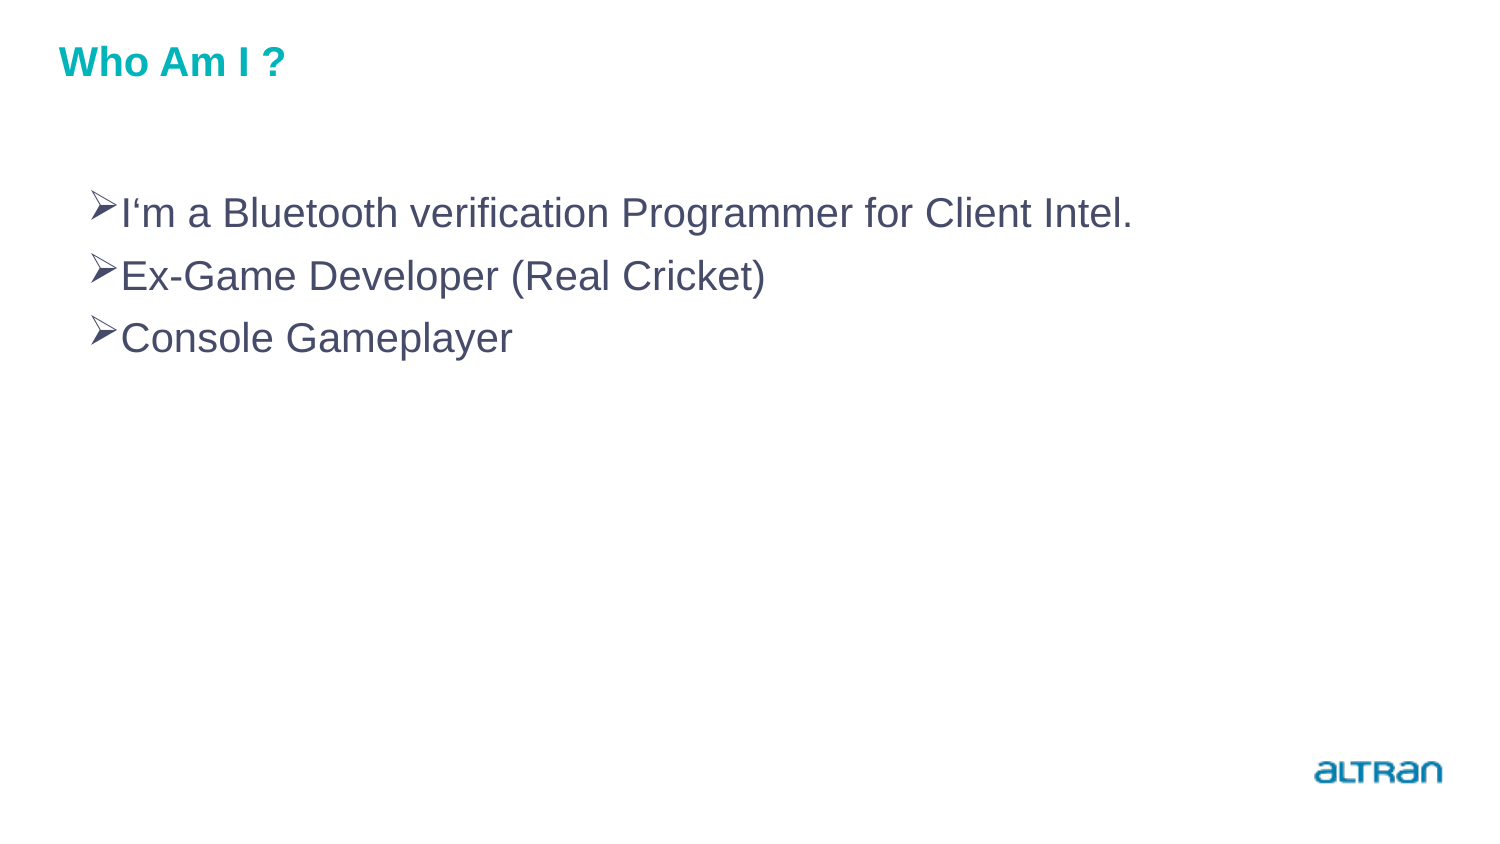

# Who Am I ?
I‘m a Bluetooth verification Programmer for Client Intel.
Ex-Game Developer (Real Cricket)
Console Gameplayer

2